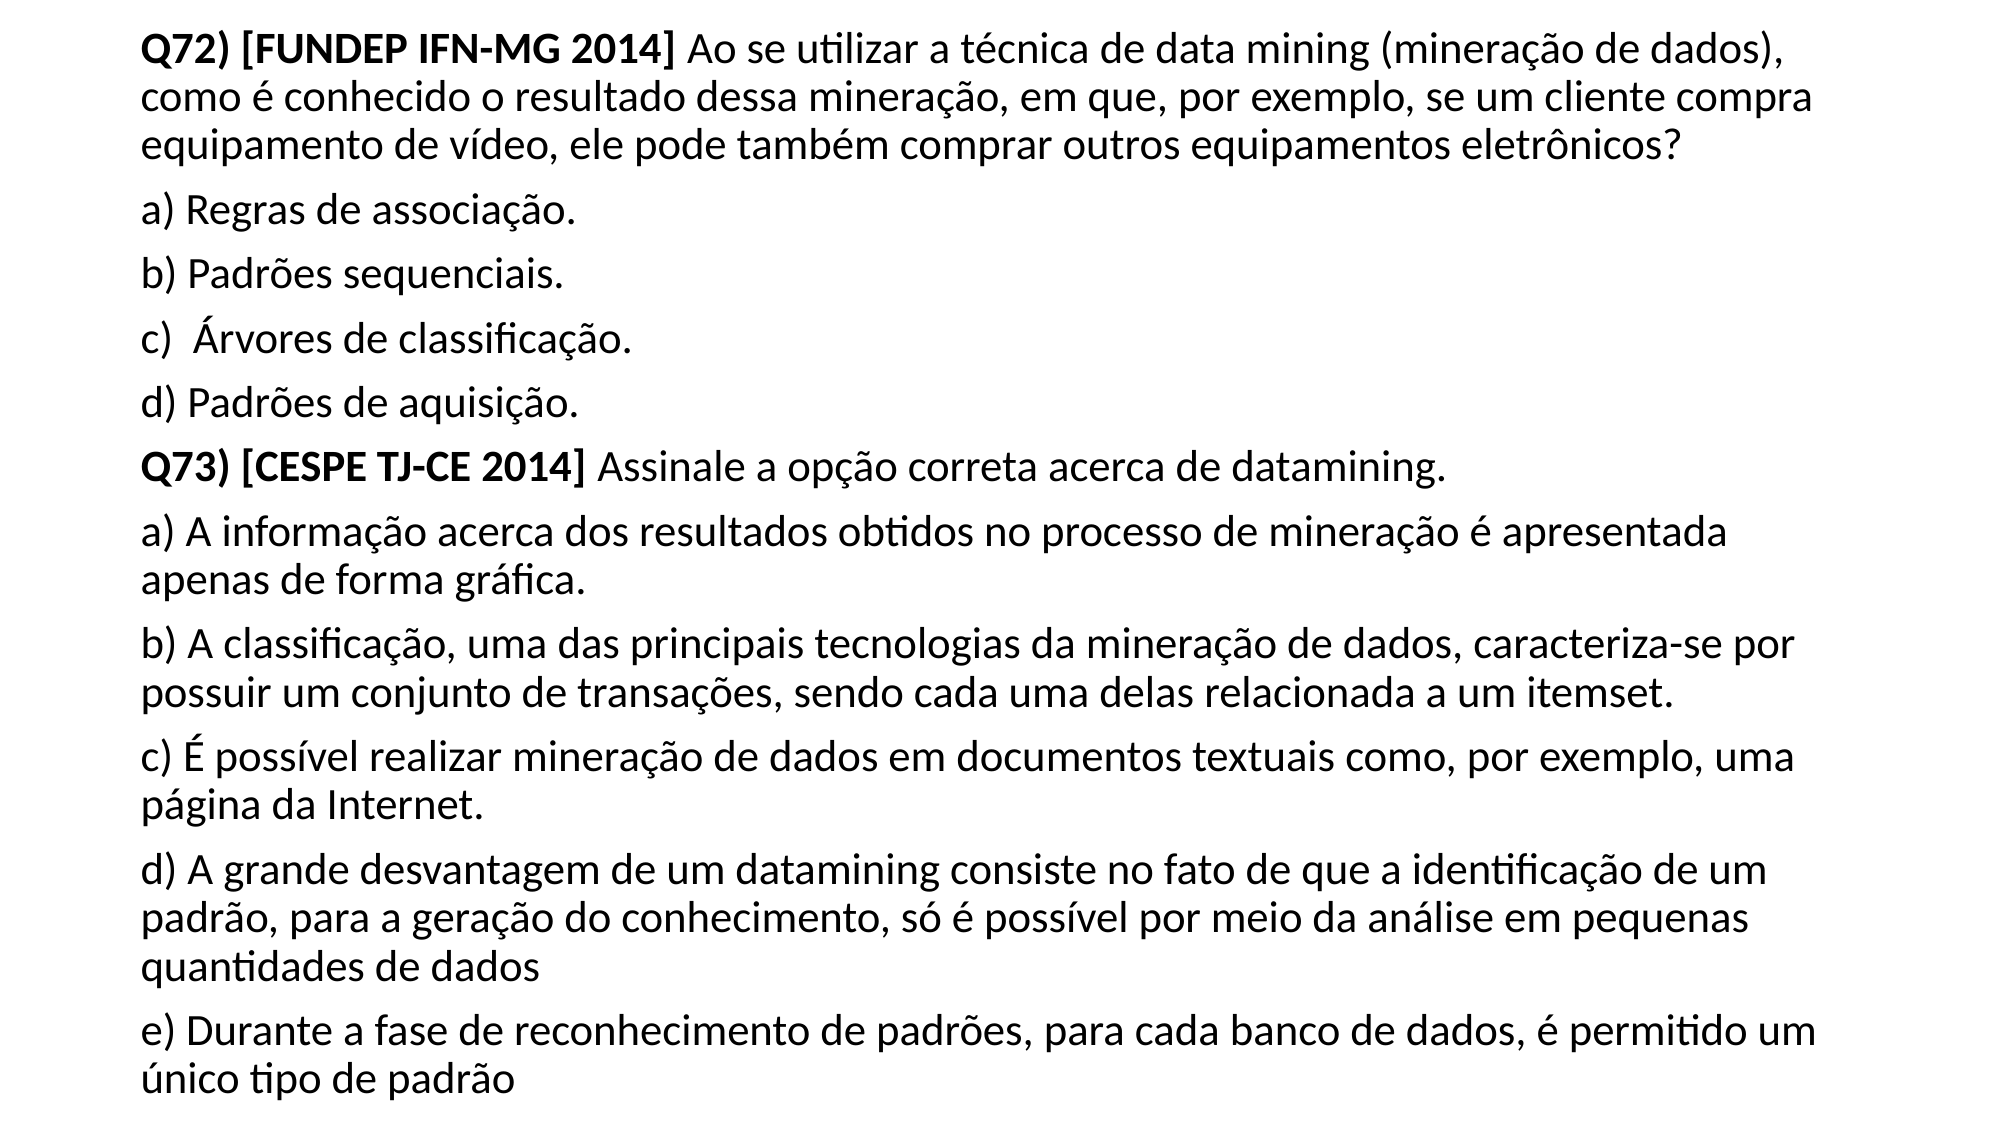

Q72) [FUNDEP IFN-MG 2014] Ao se utilizar a técnica de data mining (mineração de dados), como é conhecido o resultado dessa mineração, em que, por exemplo, se um cliente compra equipamento de vídeo, ele pode também comprar outros equipamentos eletrônicos?
a) Regras de associação.
b) Padrões sequenciais.
c)  Árvores de classificação.
d) Padrões de aquisição.
Q73) [CESPE TJ-CE 2014] Assinale a opção correta acerca de datamining.
a) A informação acerca dos resultados obtidos no processo de mineração é apresentada apenas de forma gráfica.
b) A classificação, uma das principais tecnologias da mineração de dados, caracteriza-se por possuir um conjunto de transações, sendo cada uma delas relacionada a um itemset.
c) É possível realizar mineração de dados em documentos textuais como, por exemplo, uma página da Internet.
d) A grande desvantagem de um datamining consiste no fato de que a identificação de um padrão, para a geração do conhecimento, só é possível por meio da análise em pequenas quantidades de dados
e) Durante a fase de reconhecimento de padrões, para cada banco de dados, é permitido um único tipo de padrão